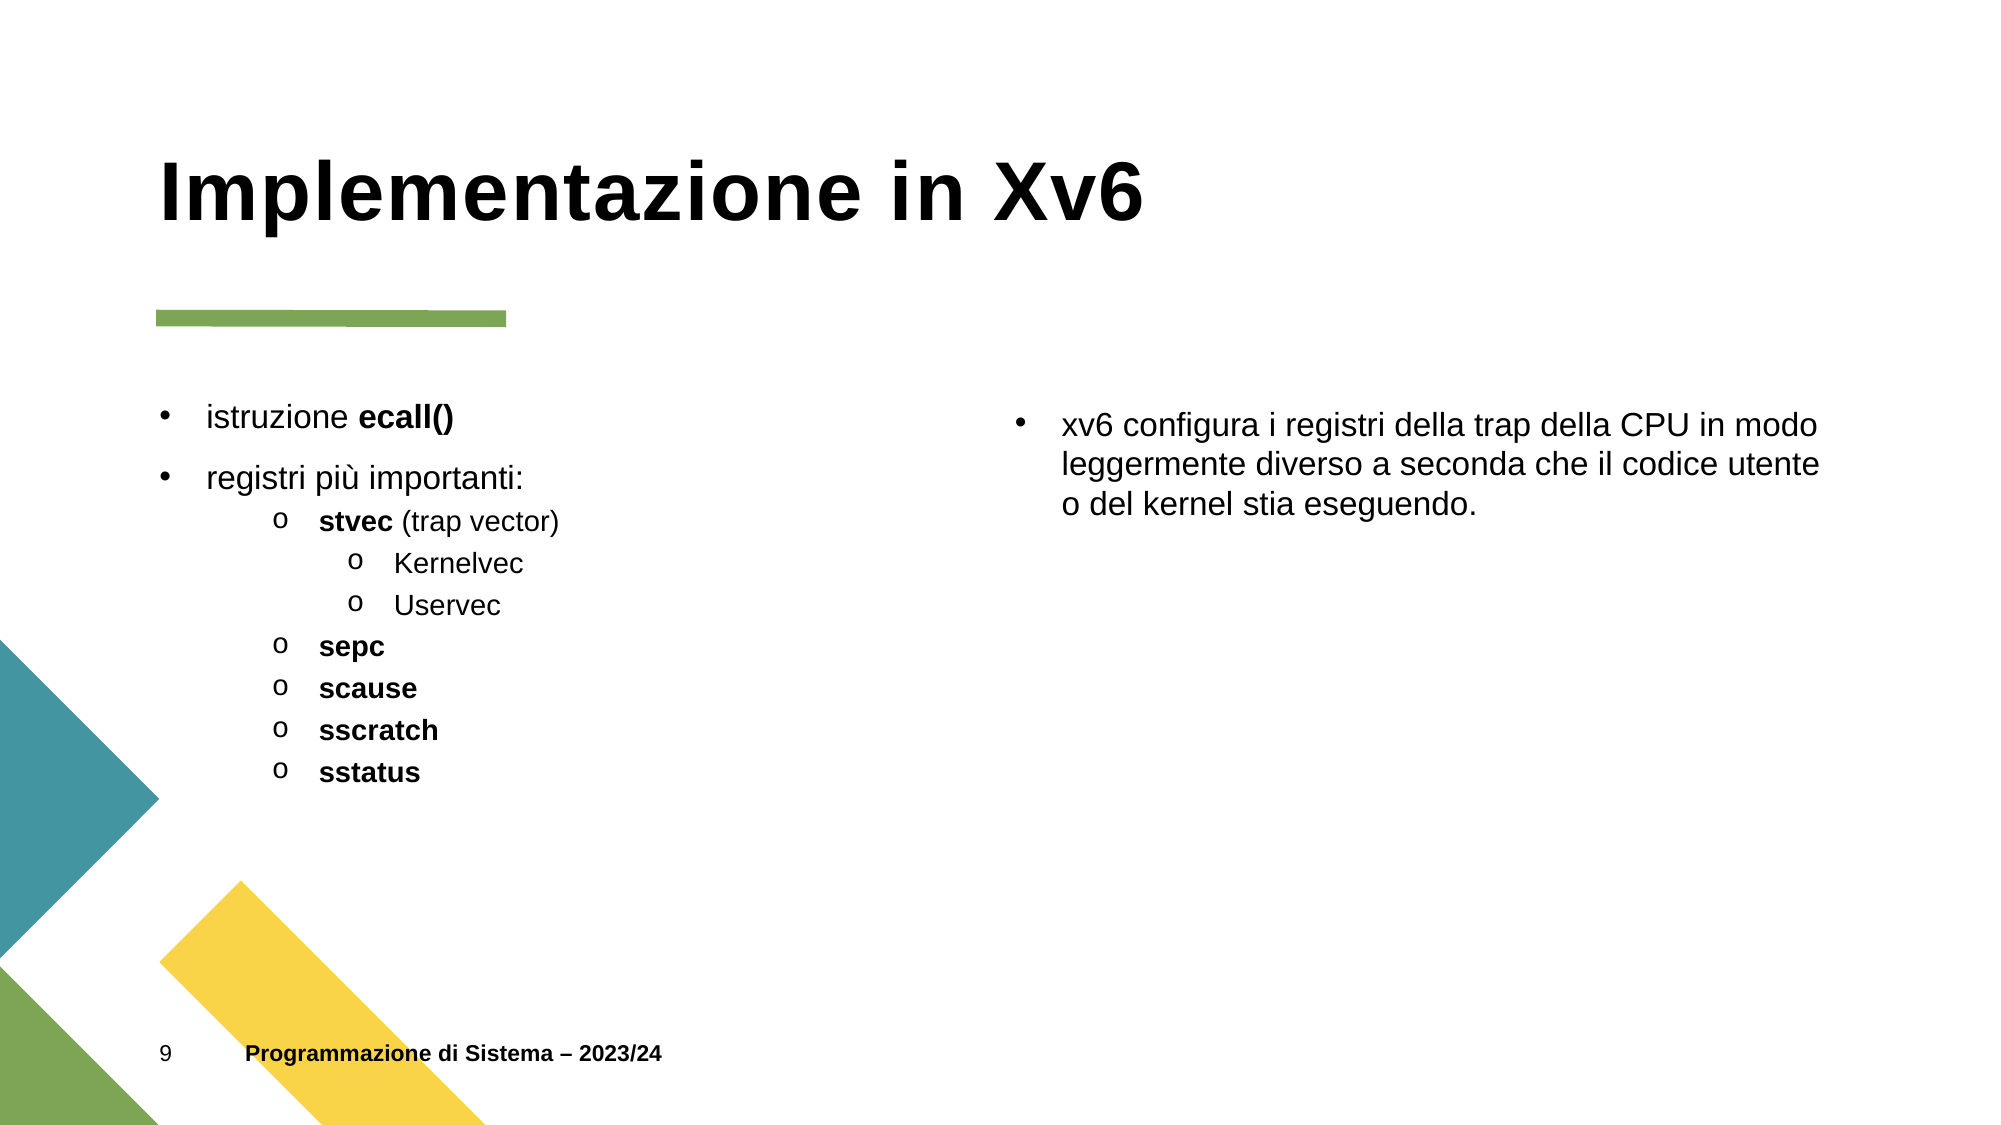

# Implementazione in Xv6
istruzione ecall()
registri più importanti:
stvec (trap vector)
Kernelvec
Uservec
sepc
scause
sscratch
sstatus

xv6 configura i registri della trap della CPU in modo leggermente diverso a seconda che il codice utente o del kernel stia eseguendo.
9
Programmazione di Sistema – 2023/24